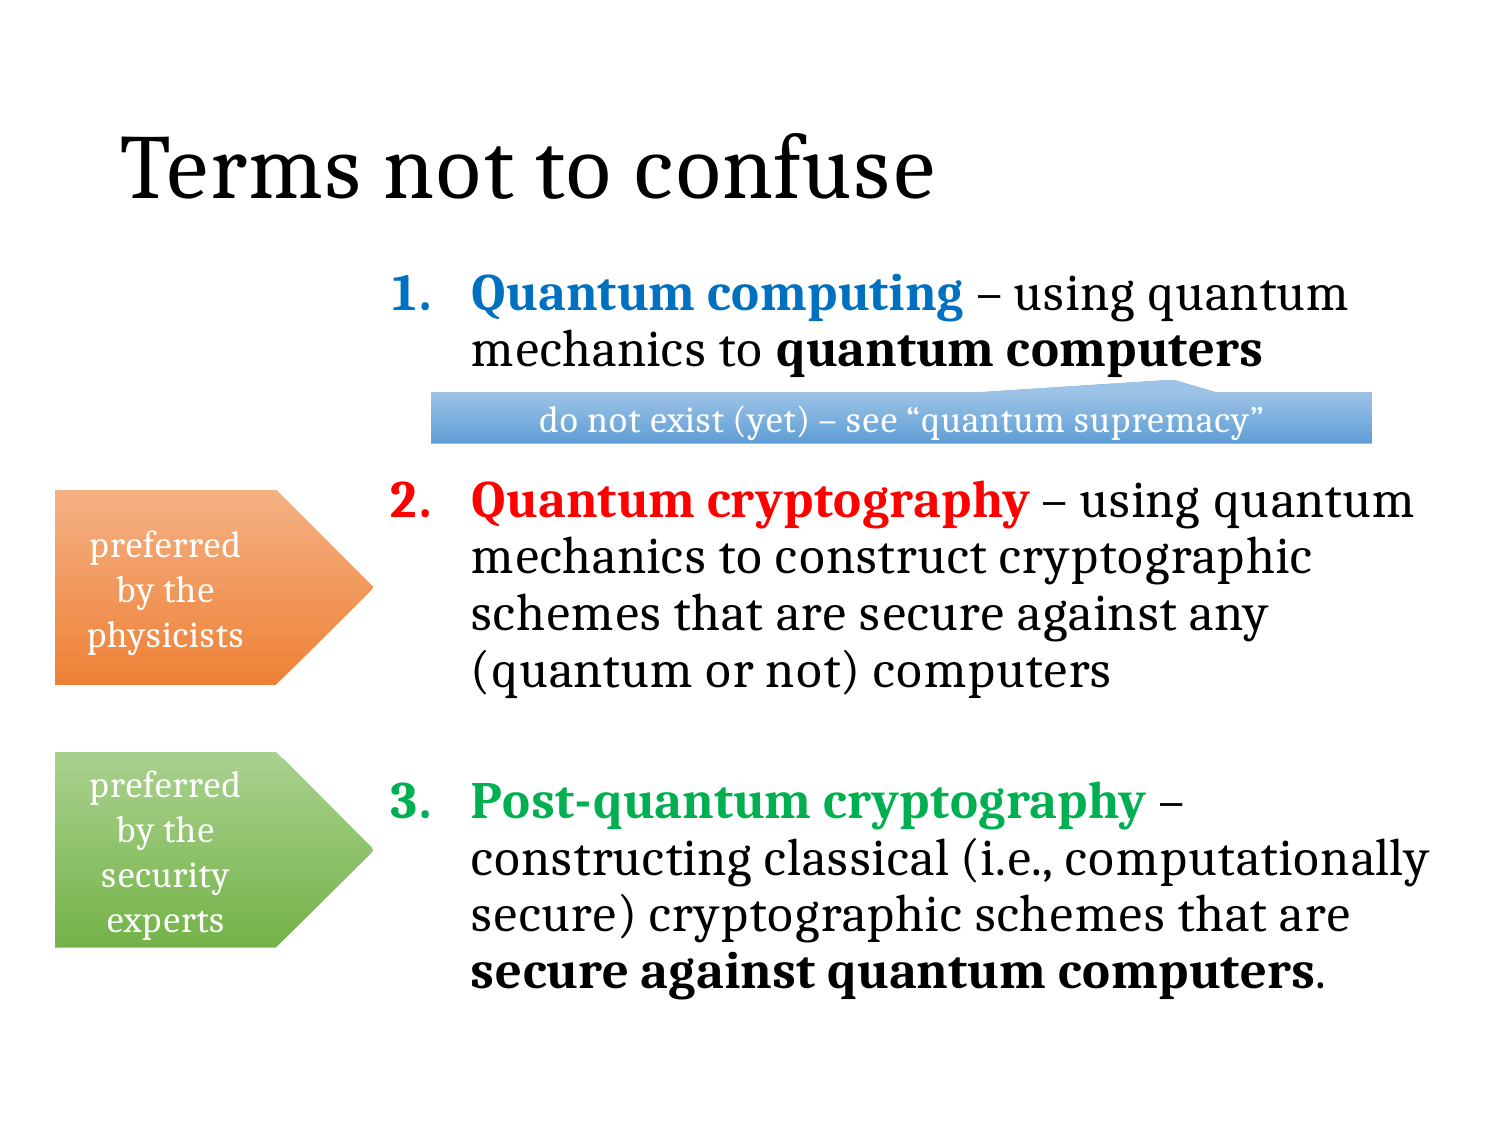

# Terms not to confuse
Quantum computing – using quantum mechanics to quantum computers

Quantum cryptography – using quantum mechanics to construct cryptographic schemes that are secure against any (quantum or not) computers
Post-quantum cryptography – constructing classical (i.e., computationally secure) cryptographic schemes that are secure against quantum computers.
do not exist (yet) – see “quantum supremacy”
preferred by the physicists
preferred by the security experts